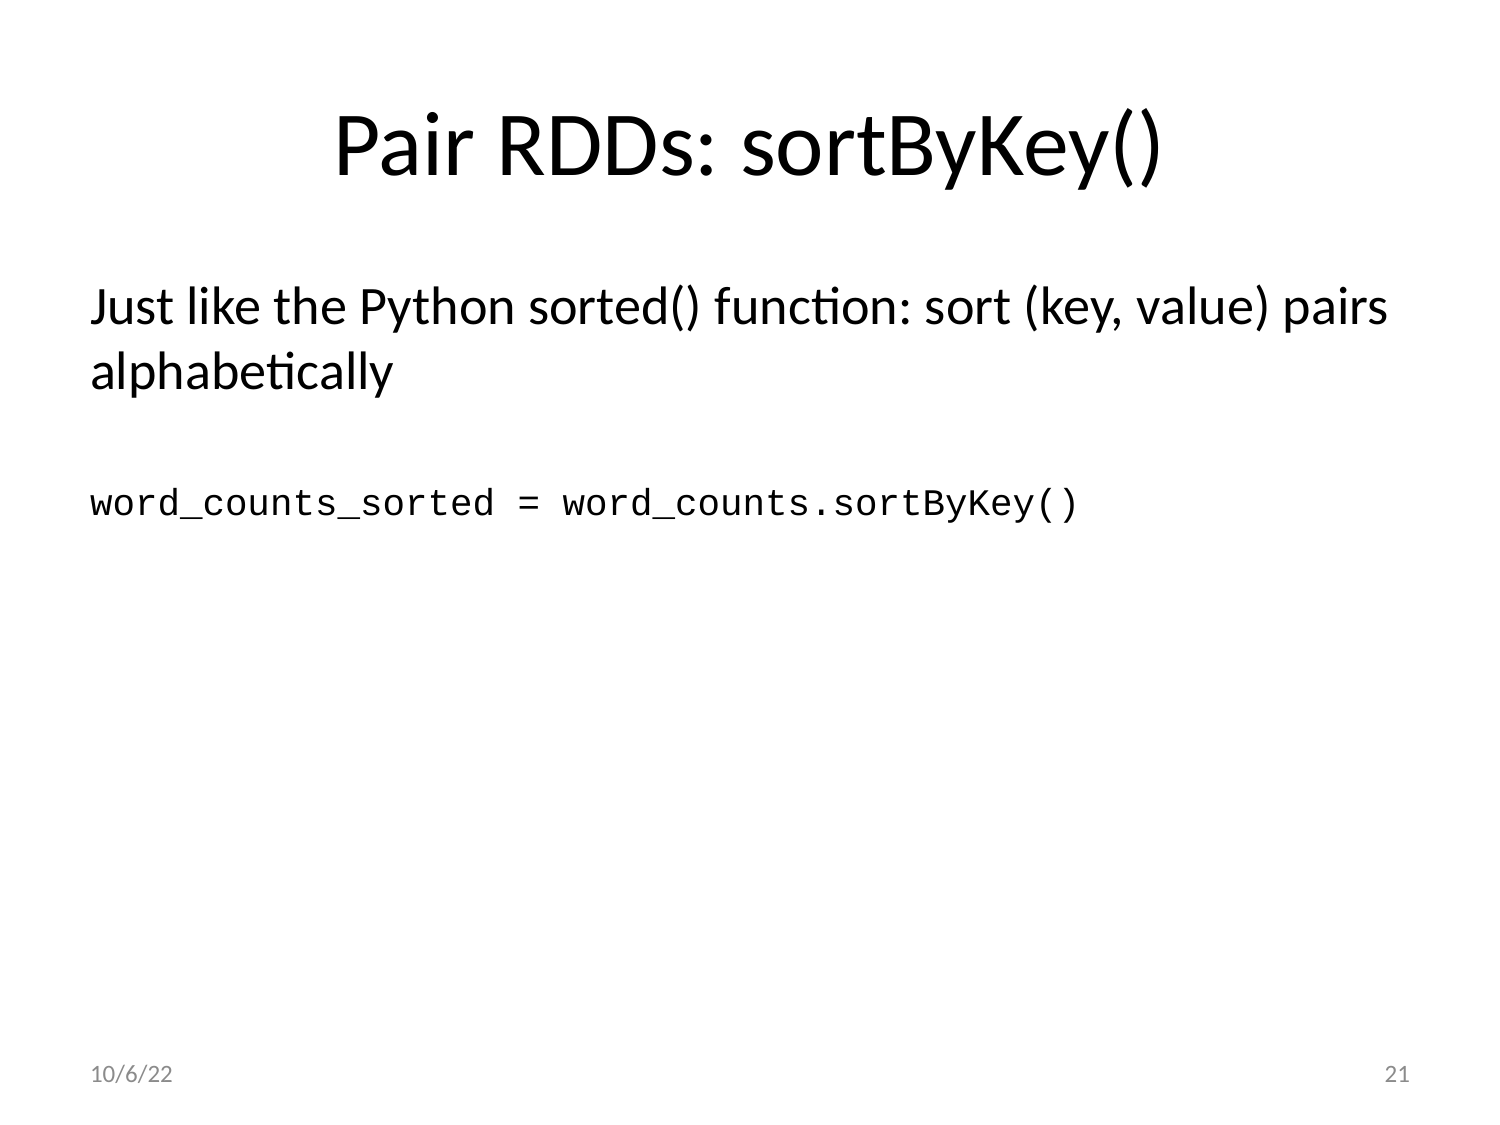

# Pair RDDs: sortByKey()
Just like the Python sorted() function: sort (key, value) pairs alphabetically

word_counts_sorted = word_counts.sortByKey()

10/6/22
21